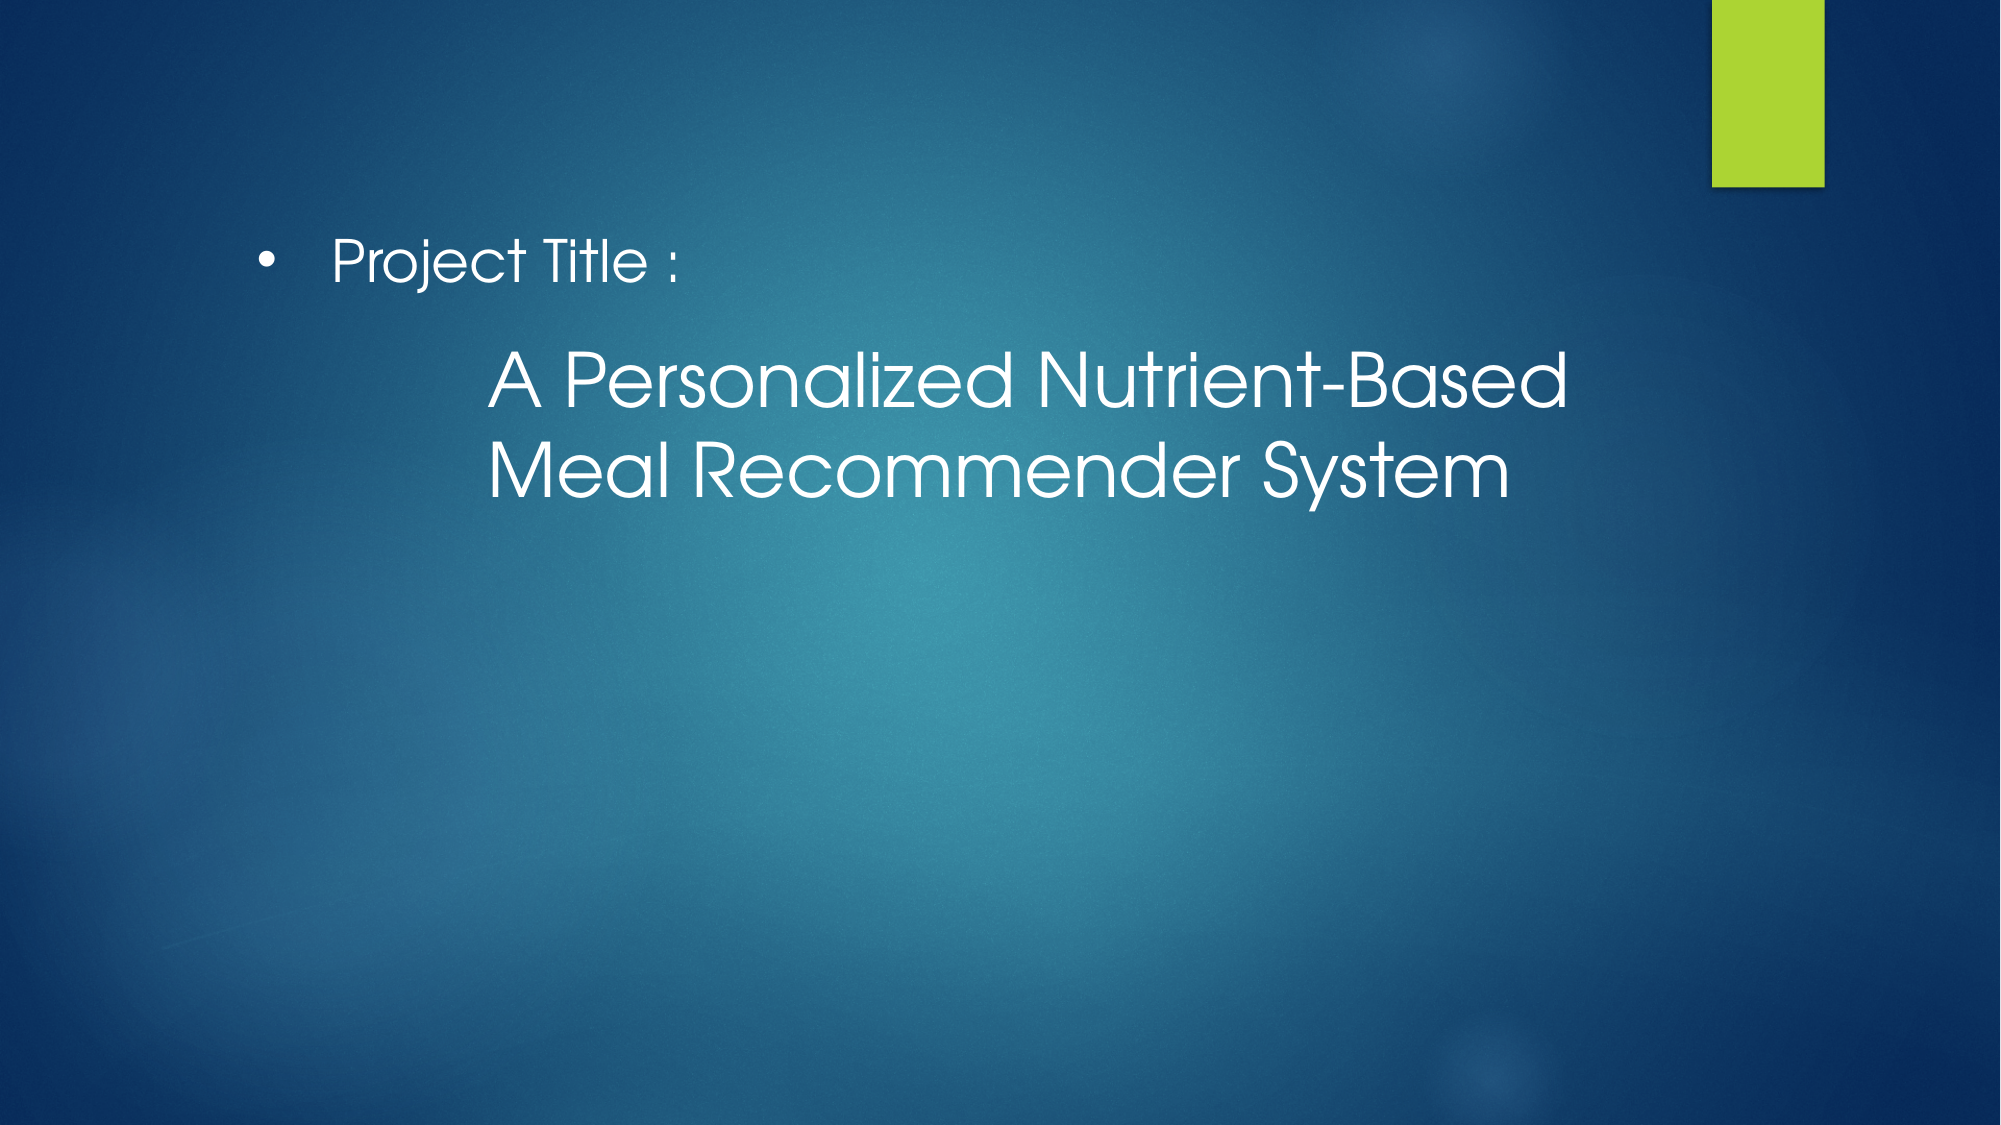

Project Title :
A Personalized Nutrient-Based Meal Recommender System